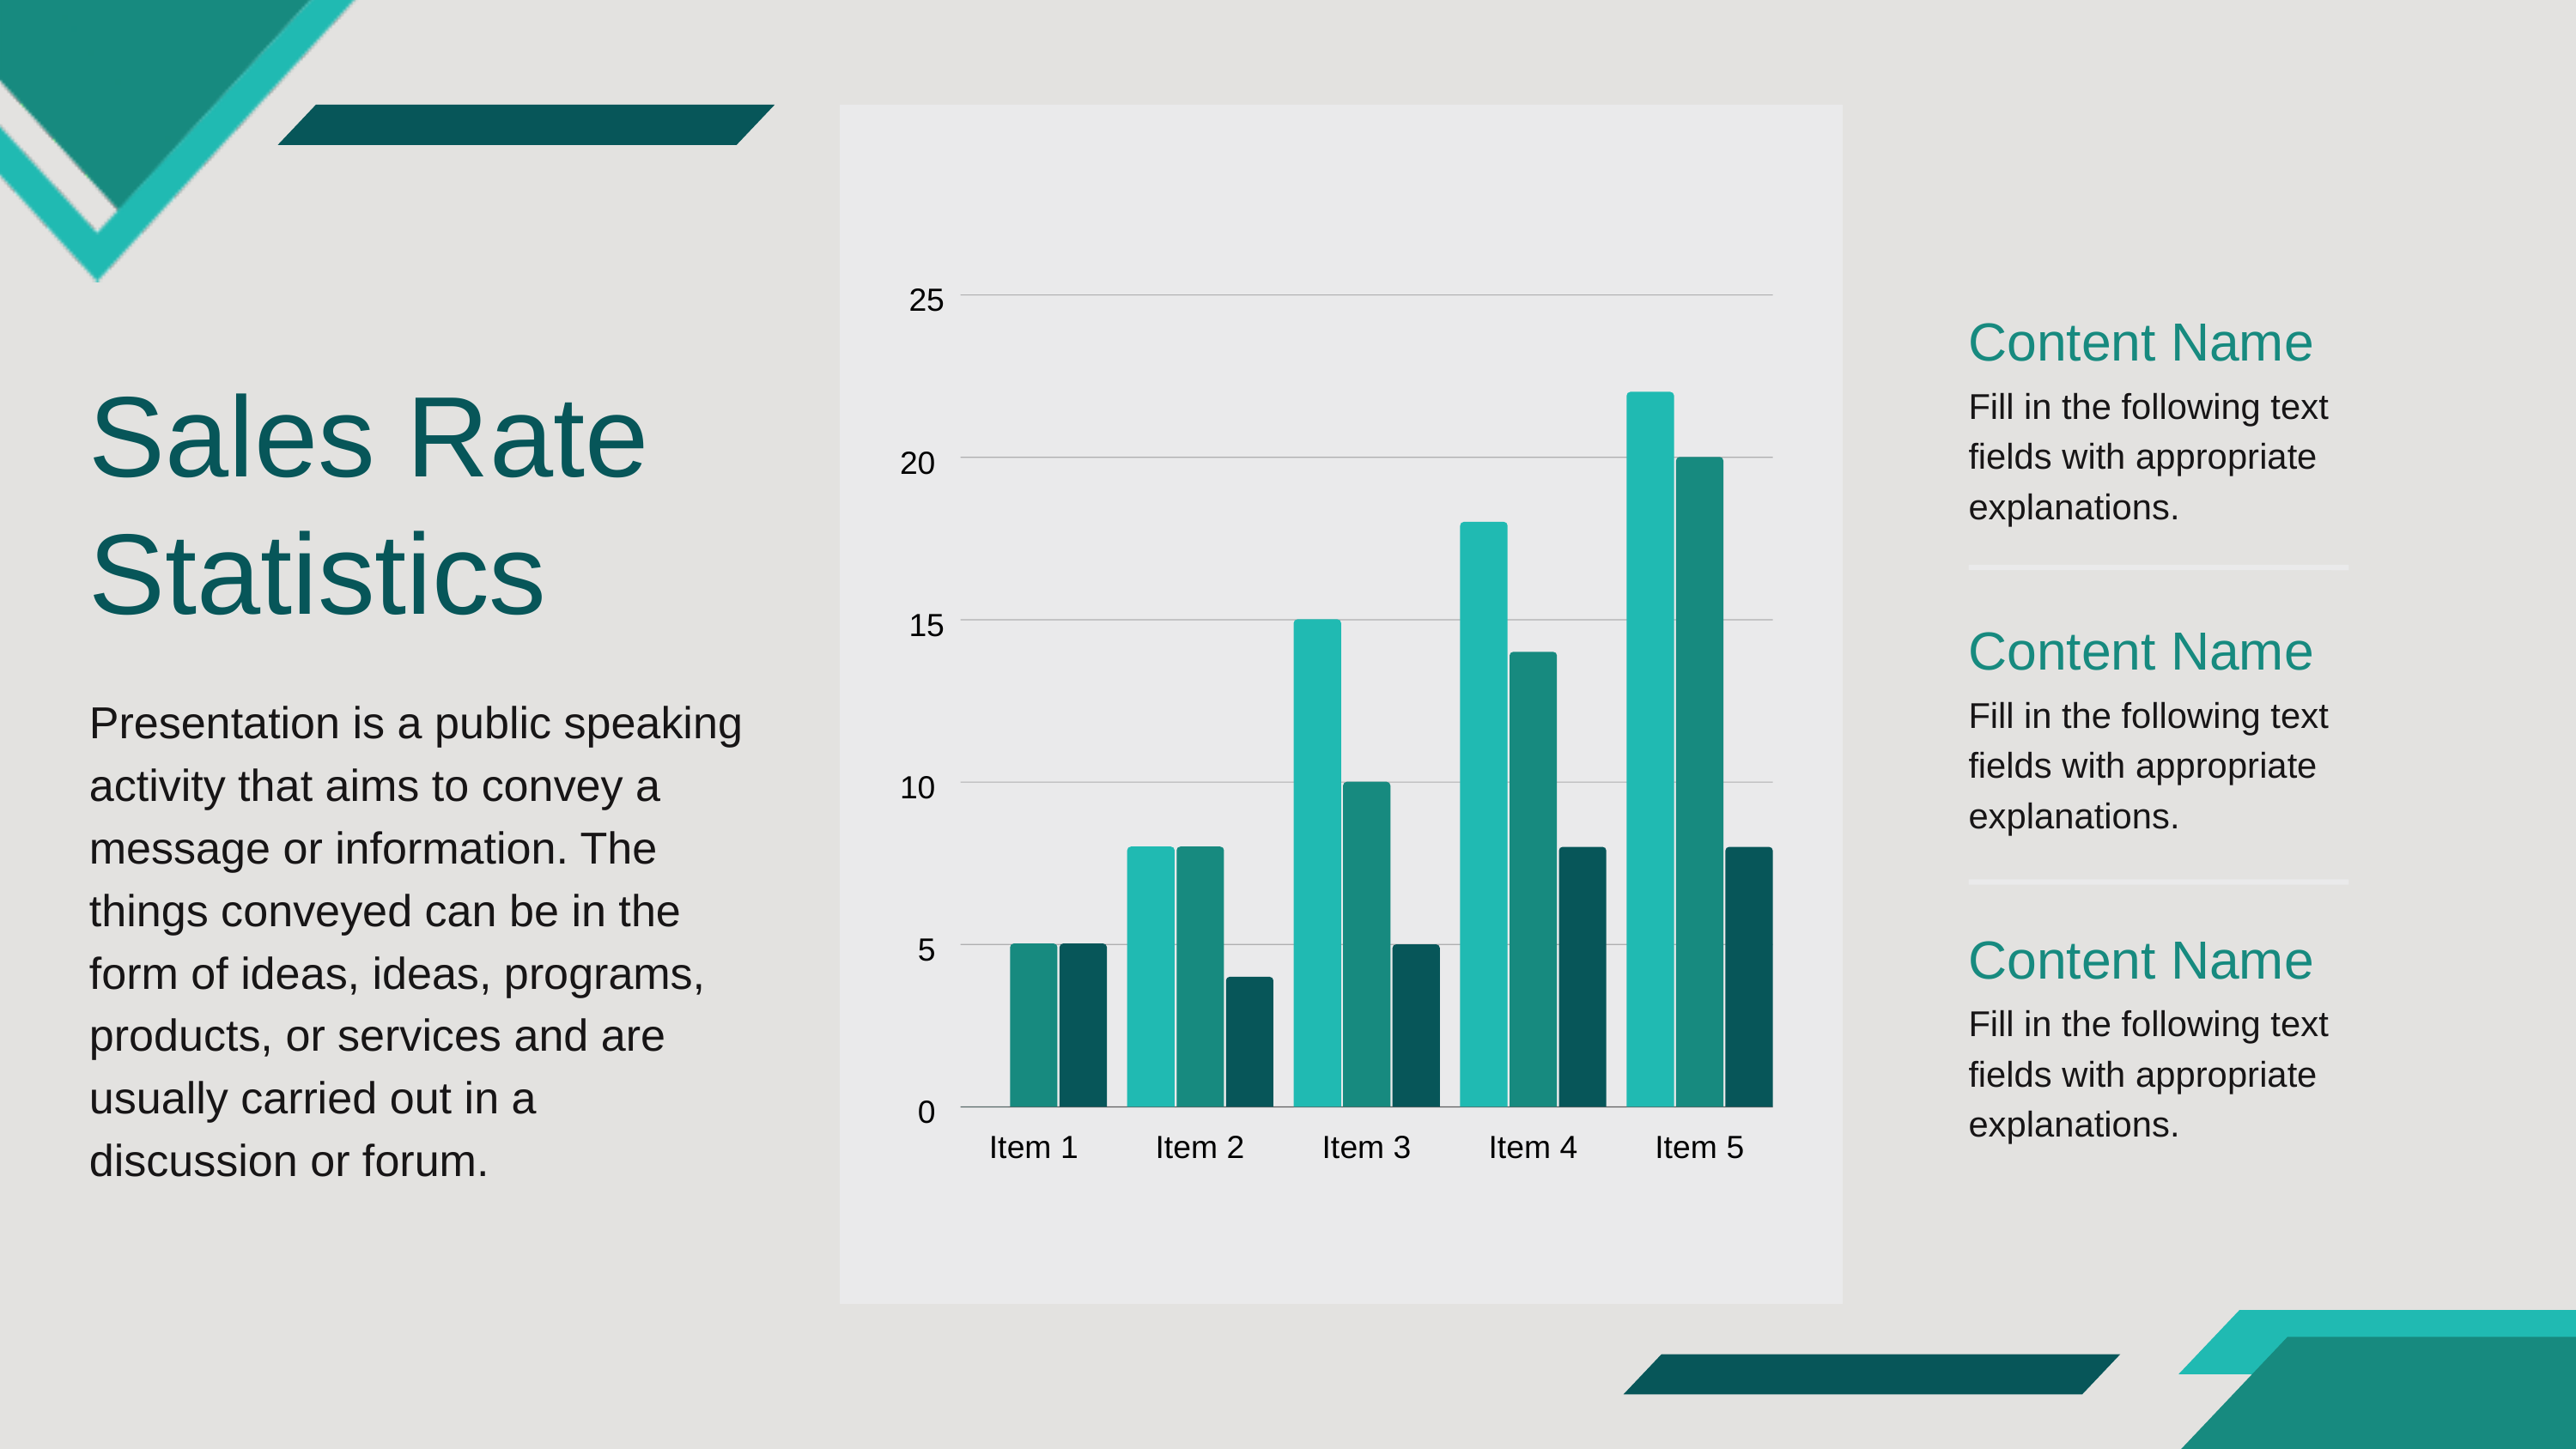

25

20
15
10
5
0
Item 1
Item 2
Item 3
Item 4
Item 5
Content Name
Sales Rate
Statistics
Fill in the following text
fields with appropriate
explanations.

Content Name
Presentation is a public speaking
activity that aims to convey a
message or information. The
things conveyed can be in the
form of ideas, ideas, programs,
products, or services and are
usually carried out in a
discussion or forum.
Fill in the following text
fields with appropriate
explanations.

Content Name
Fill in the following text
fields with appropriate
explanations.